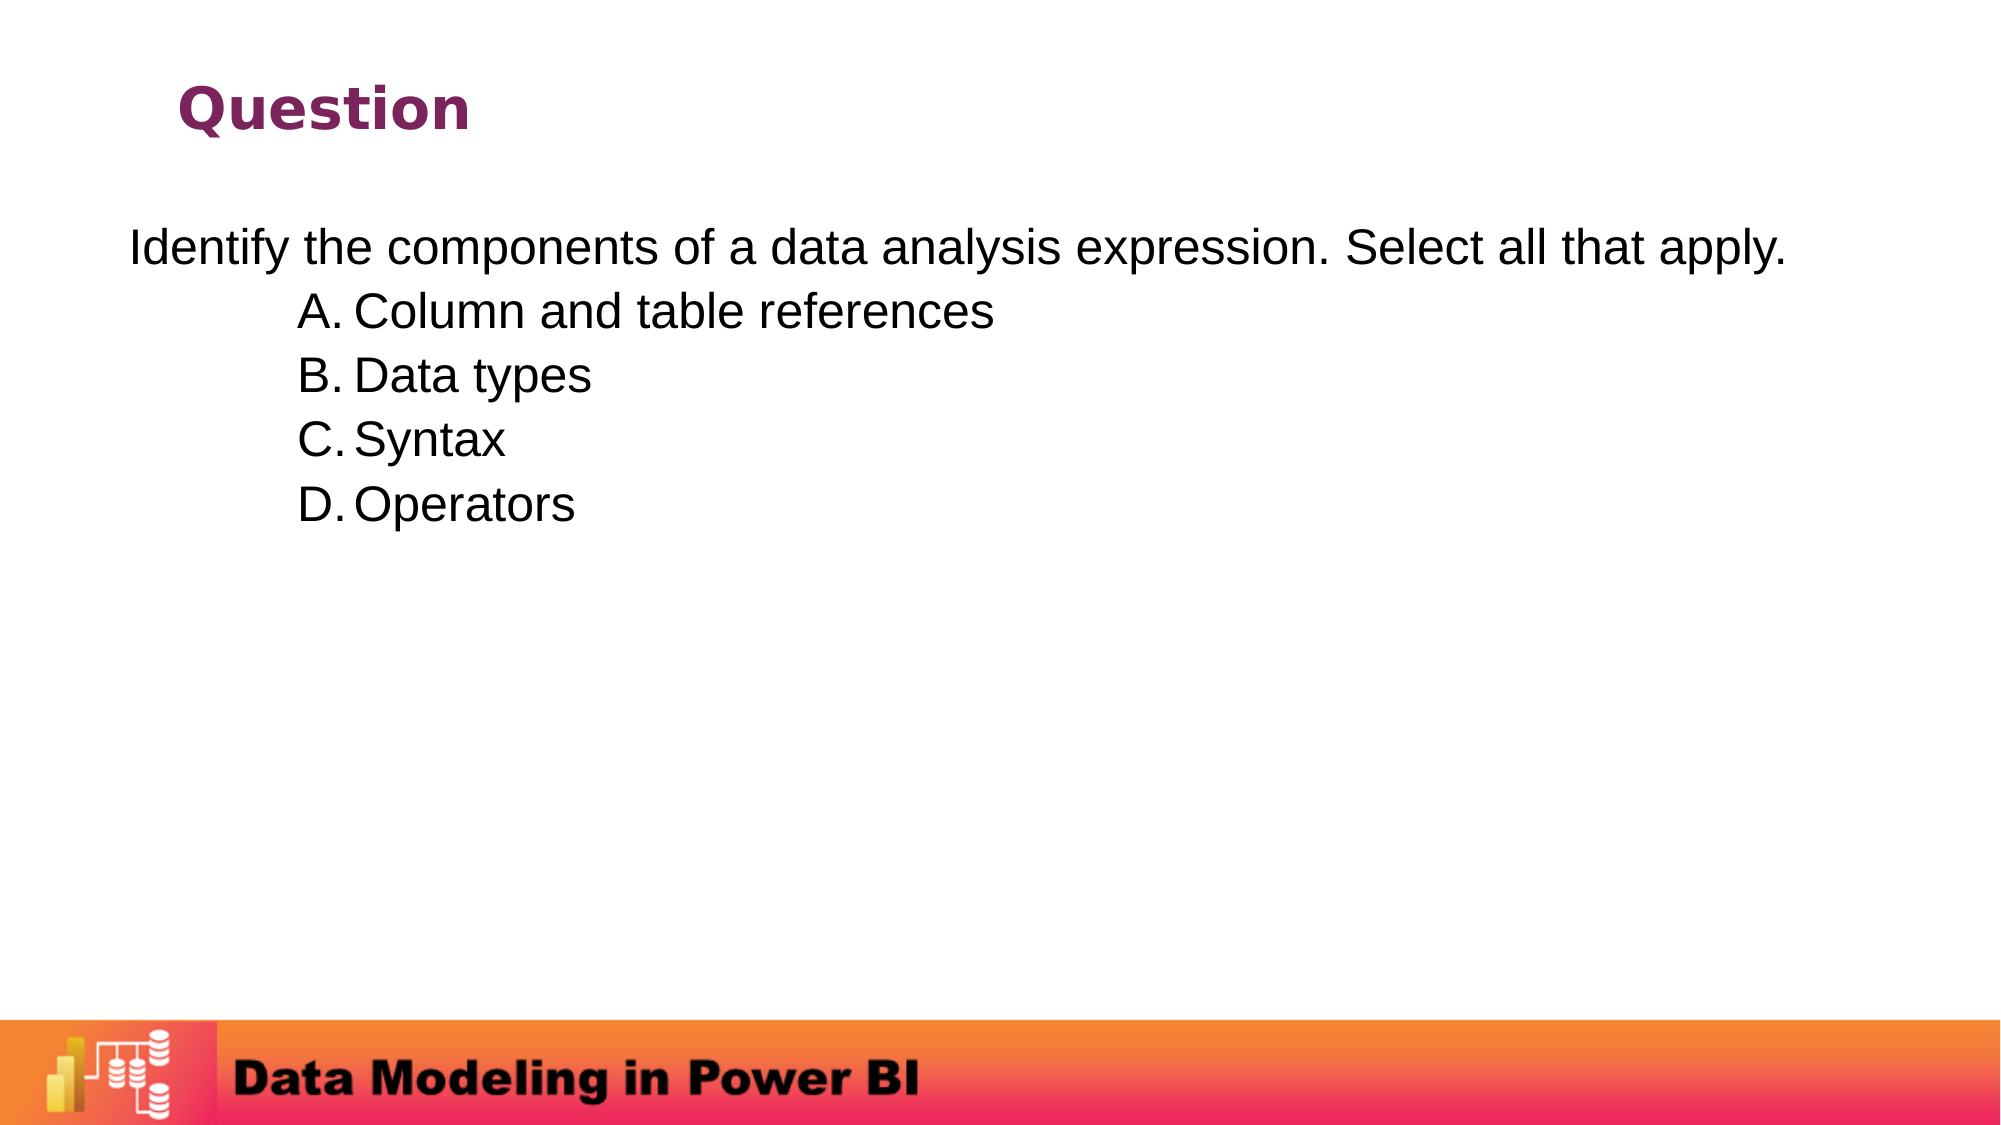

Question
Identify the components of a data analysis expression. Select all that apply.
Column and table references
Data types
Syntax
Operators